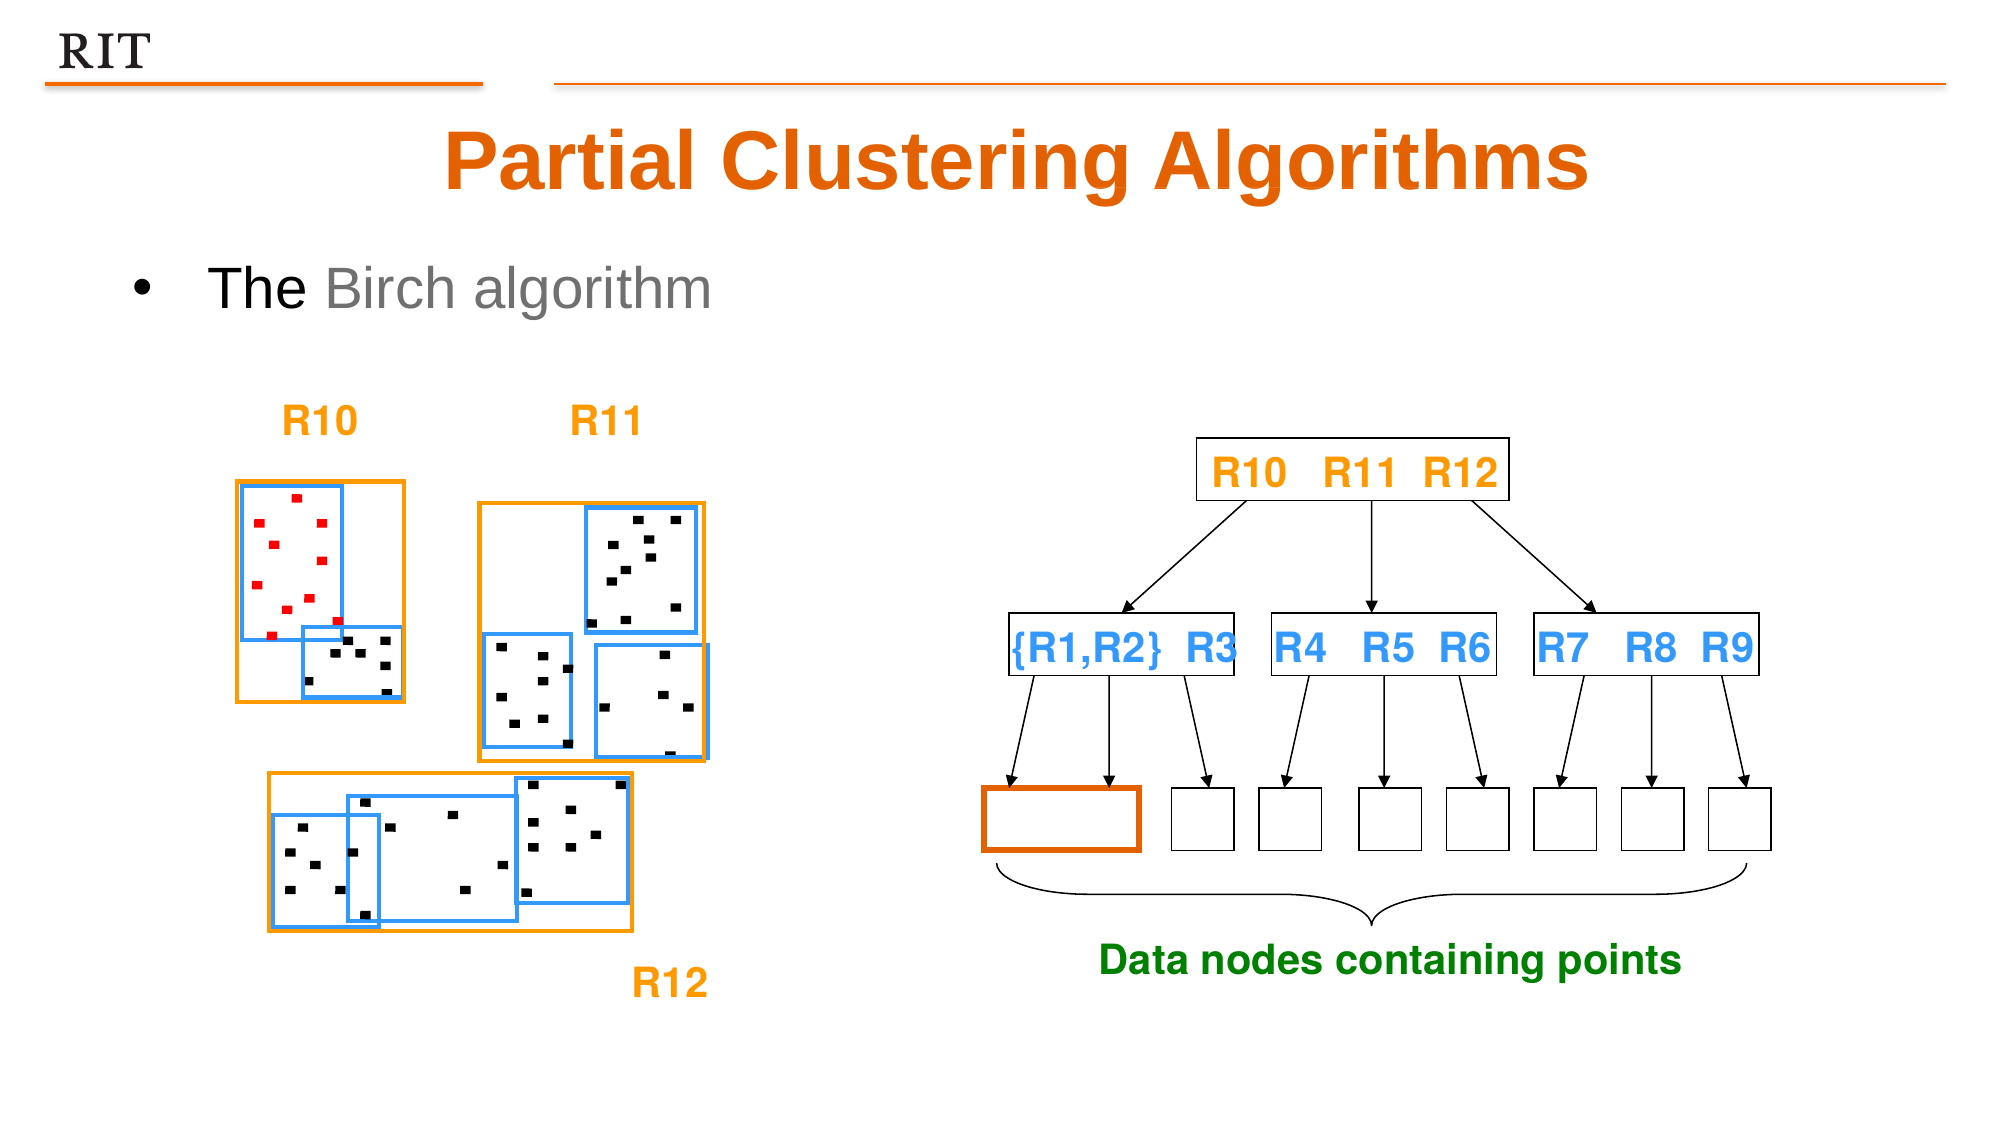

Partial Clustering Algorithms

The Birch algorithm
R10
R11

R10   R11  R12

{R1,R2}  R3

R4   R5  R6

R7   R8  R9

Data nodes containing points
R12